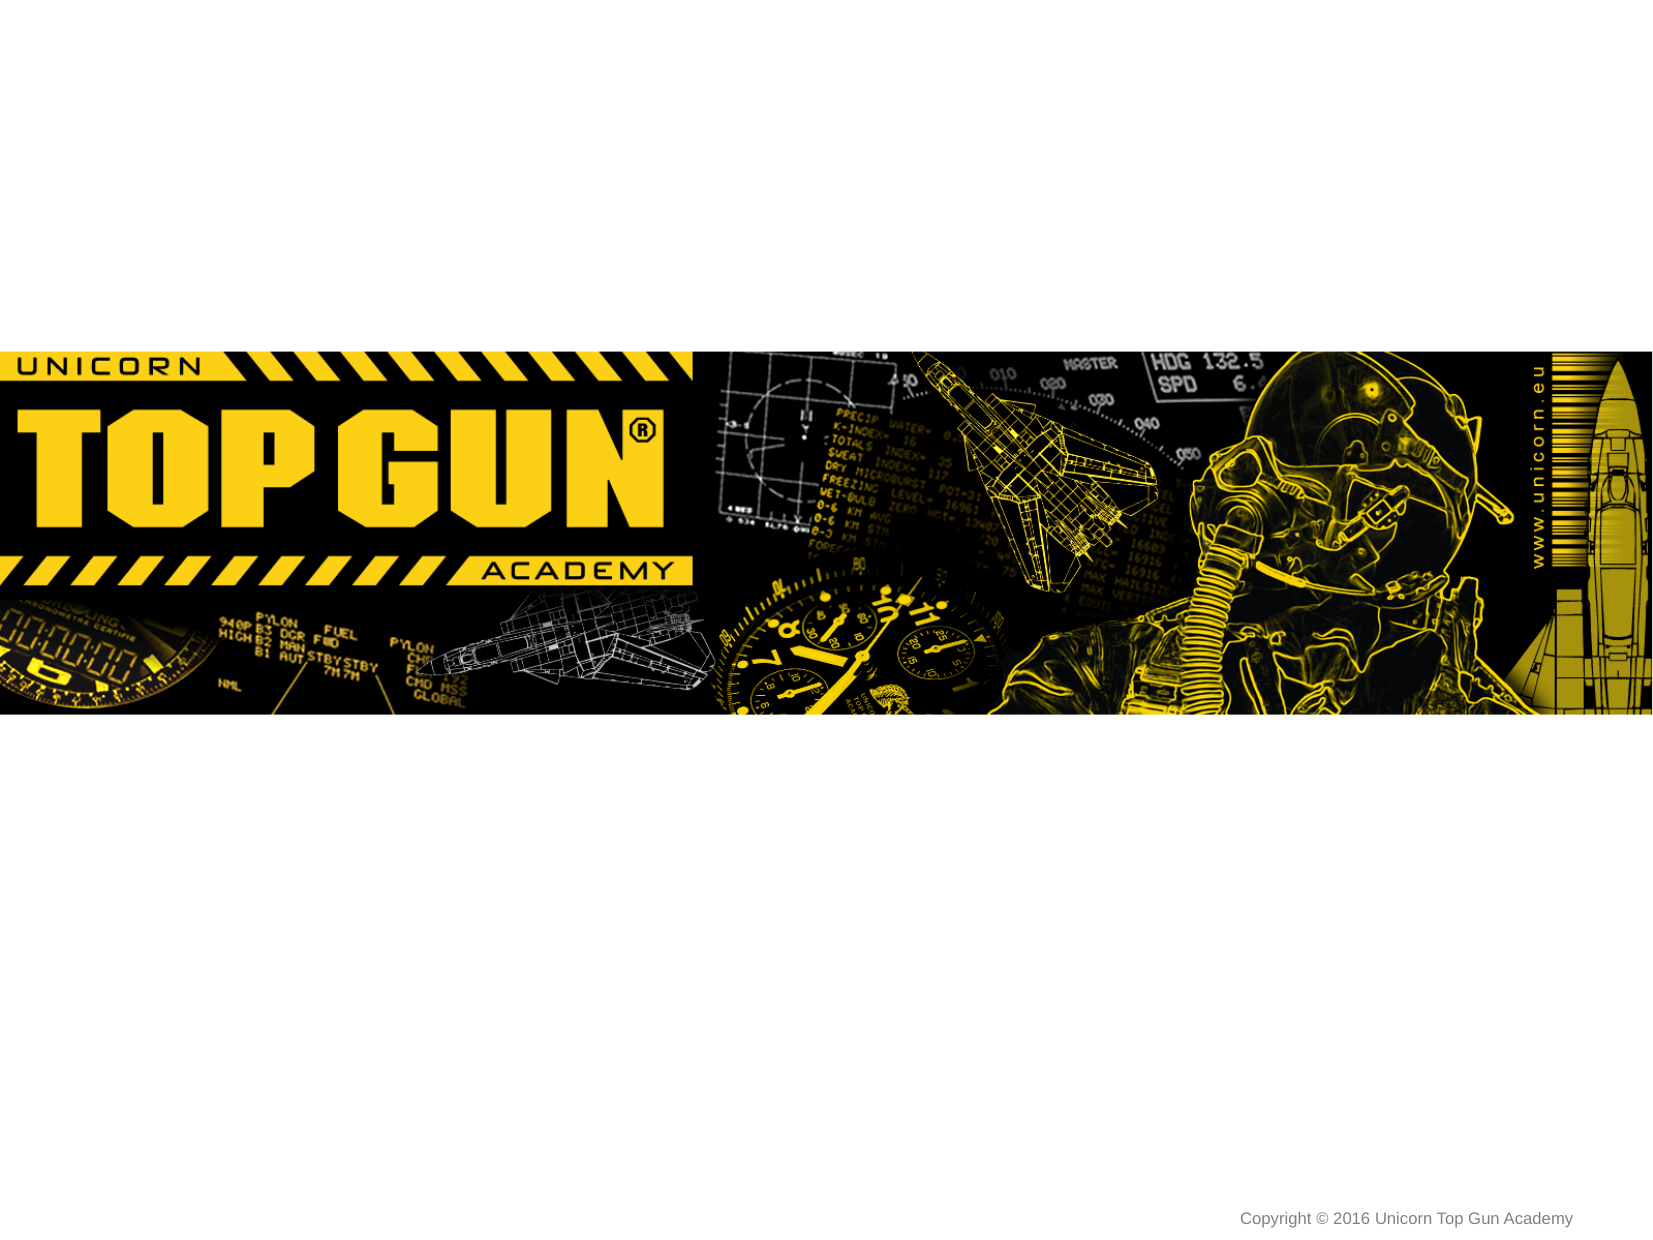

Copyright © 2016 Unicorn Top Gun Academy